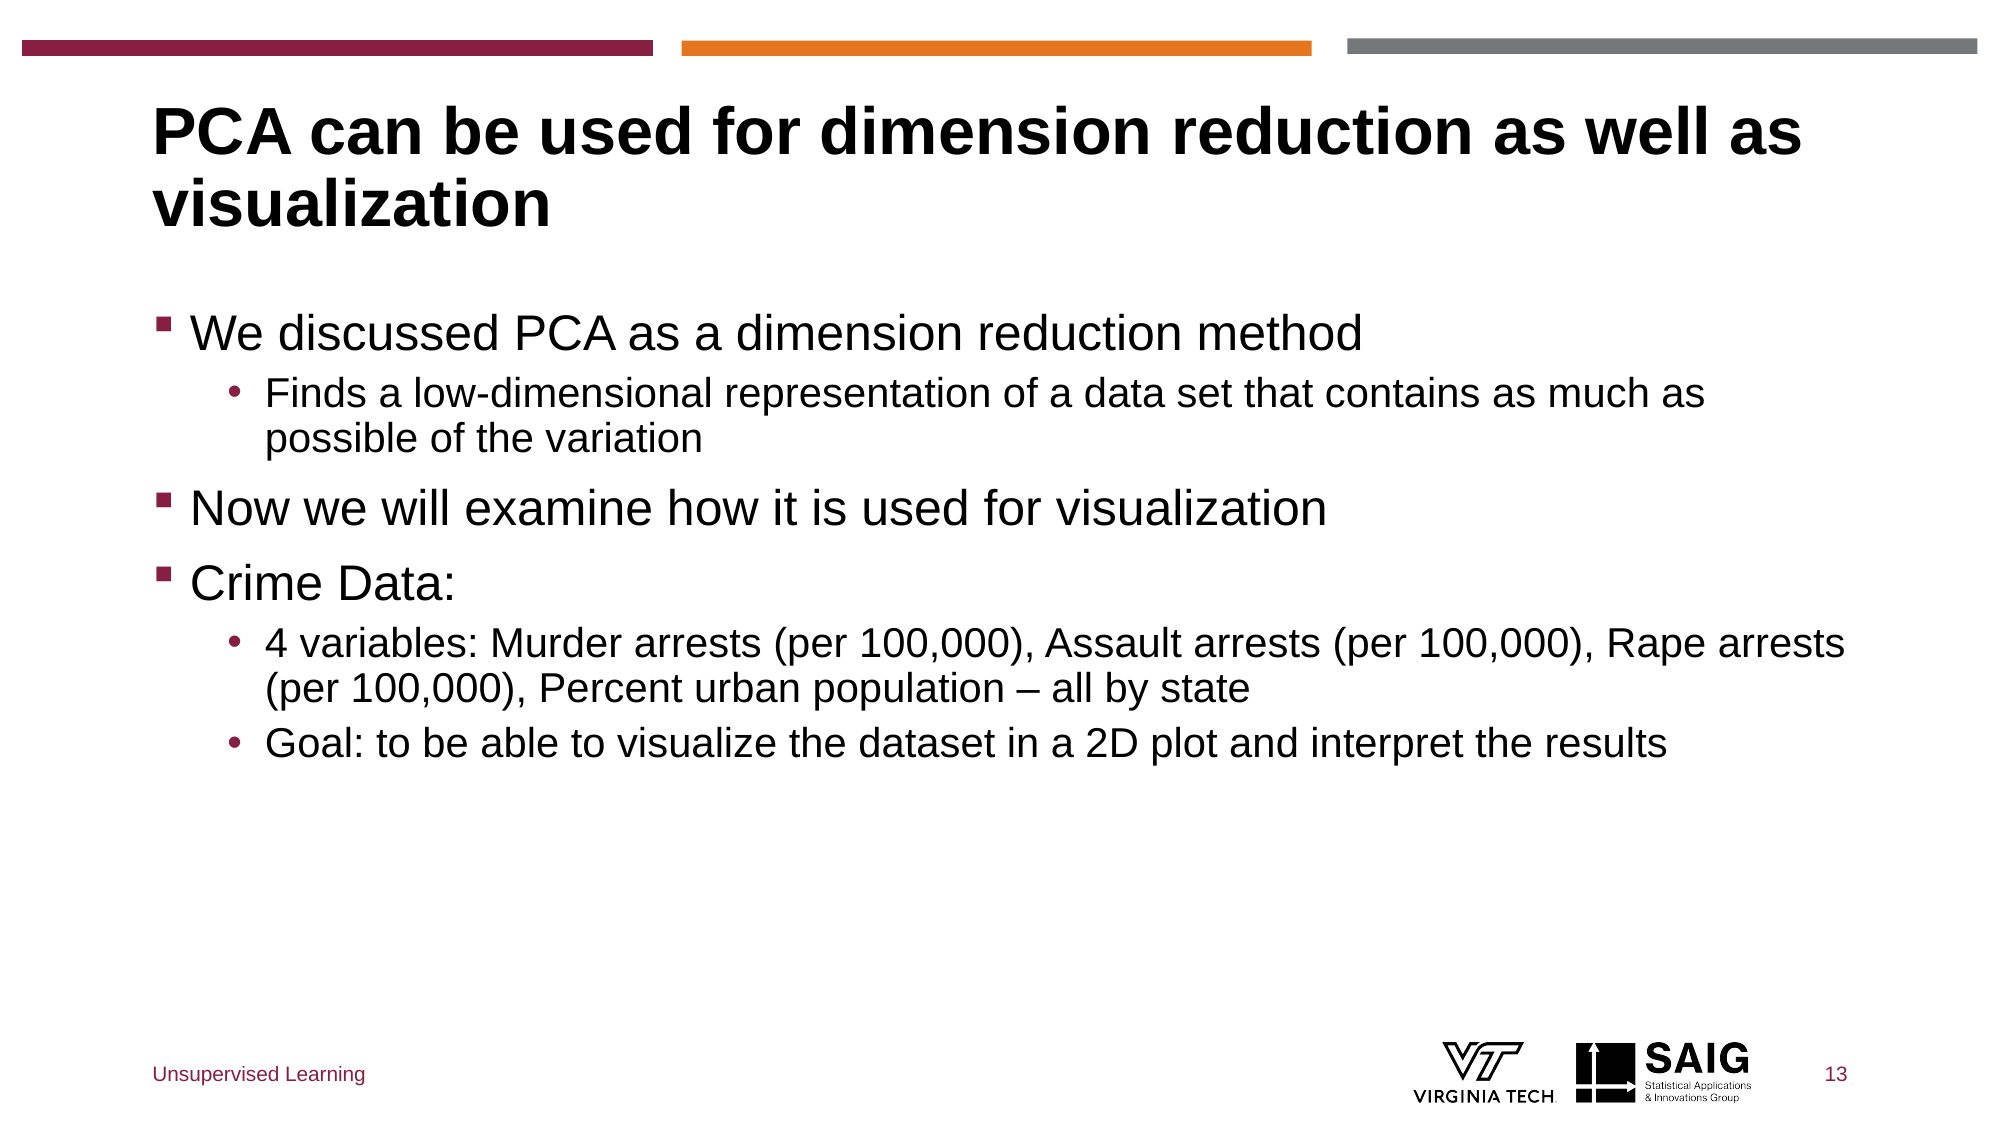

# PCA can be used for dimension reduction as well as visualization
We discussed PCA as a dimension reduction method
Finds a low-dimensional representation of a data set that contains as much as possible of the variation
Now we will examine how it is used for visualization
Crime Data:
4 variables: Murder arrests (per 100,000), Assault arrests (per 100,000), Rape arrests (per 100,000), Percent urban population – all by state
Goal: to be able to visualize the dataset in a 2D plot and interpret the results
Unsupervised Learning
13